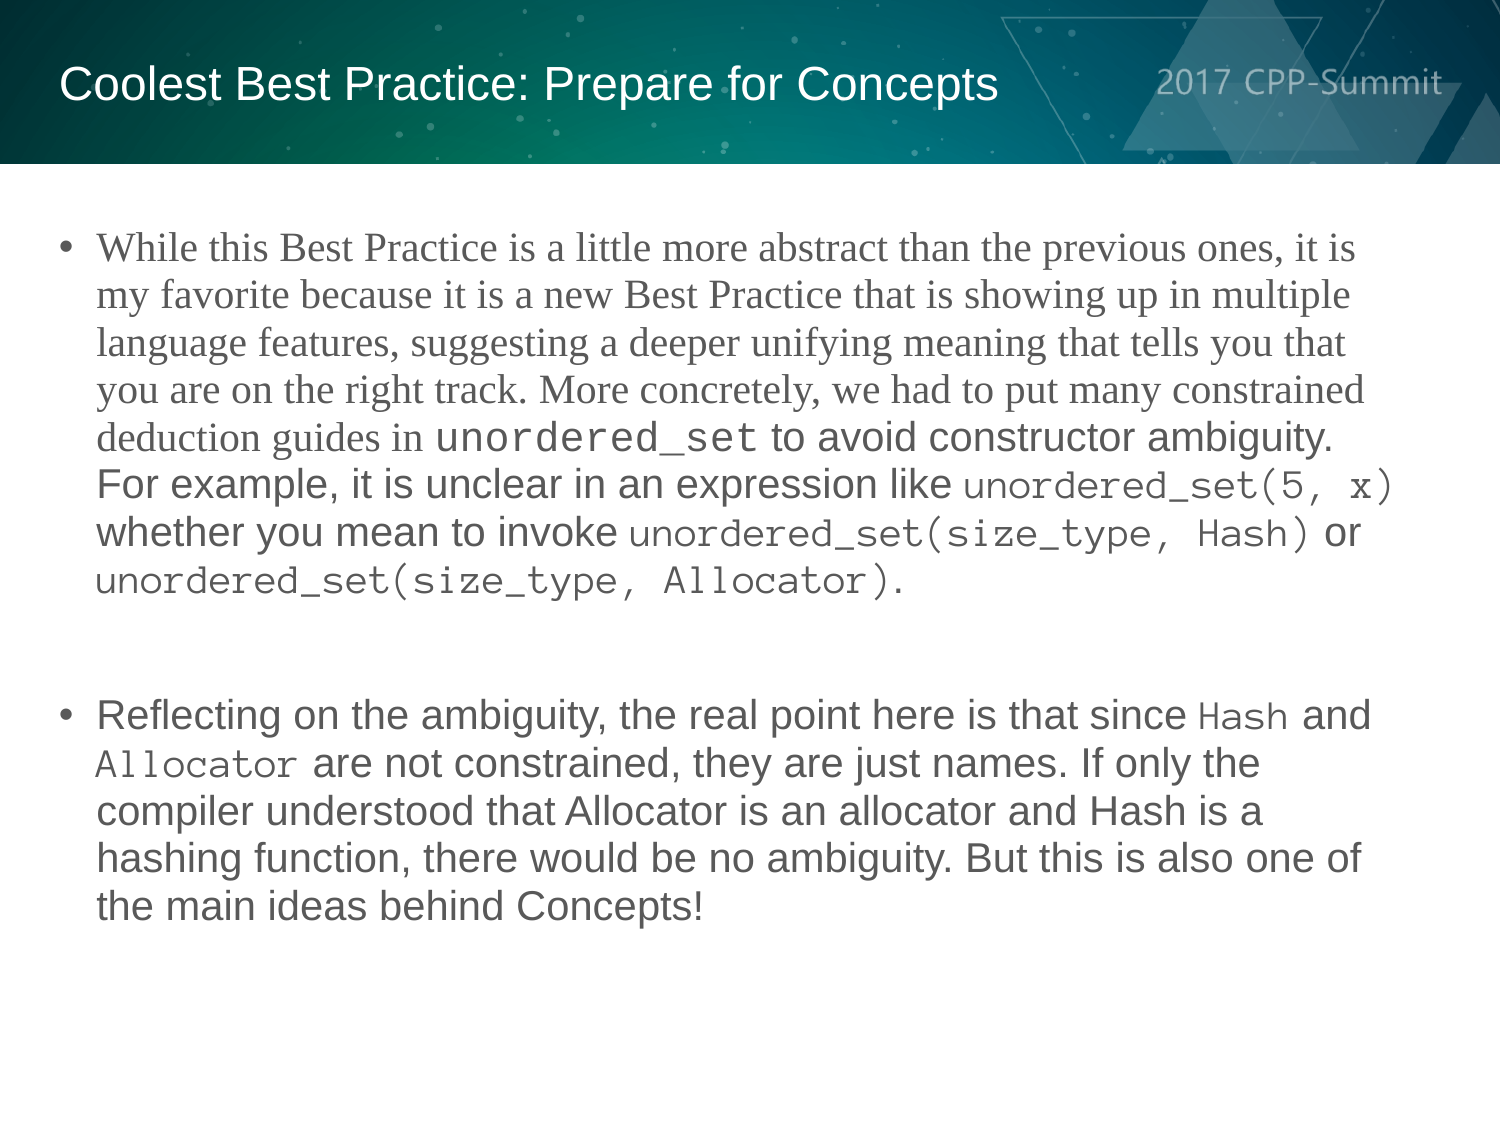

Coolest Best Practice: Prepare for Concepts
While this Best Practice is a little more abstract than the previous ones, it is my favorite because it is a new Best Practice that is showing up in multiple language features, suggesting a deeper unifying meaning that tells you that you are on the right track. More concretely, we had to put many constrained deduction guides in unordered_set to avoid constructor ambiguity. For example, it is unclear in an expression like unordered_set(5, x) whether you mean to invoke unordered_set(size_type, Hash) or unordered_set(size_type, Allocator).

Reflecting on the ambiguity, the real point here is that since Hash and Allocator are not constrained, they are just names. If only the compiler understood that Allocator is an allocator and Hash is a hashing function, there would be no ambiguity. But this is also one of the main ideas behind Concepts!